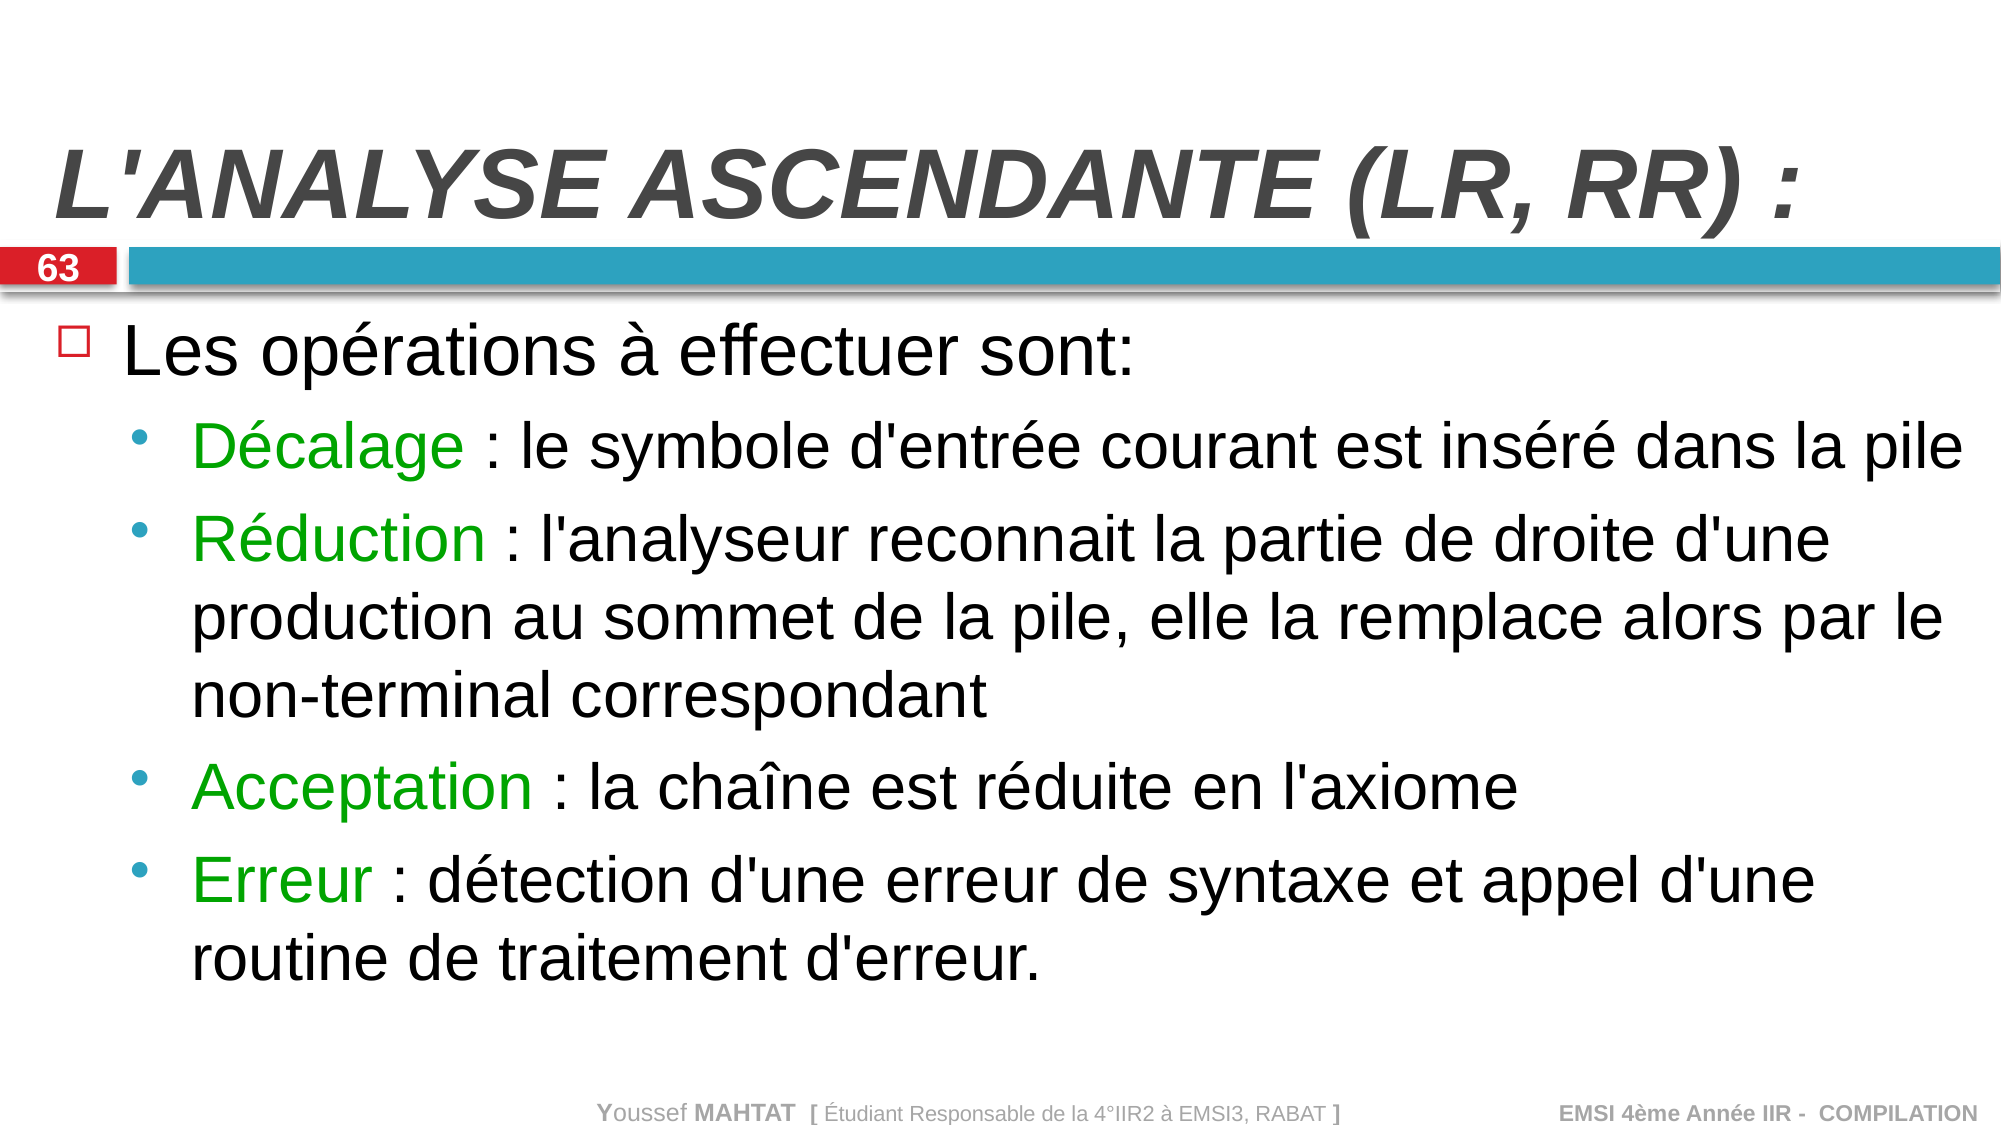

# L'ANALYSE ASCENDANTE (LR, RR) :
63
Les opérations à effectuer sont:
Décalage : le symbole d'entrée courant est inséré dans la pile
Réduction : l'analyseur reconnait la partie de droite d'une production au sommet de la pile, elle la remplace alors par le non-terminal correspondant
Acceptation : la chaîne est réduite en l'axiome
Erreur : détection d'une erreur de syntaxe et appel d'une routine de traitement d'erreur.